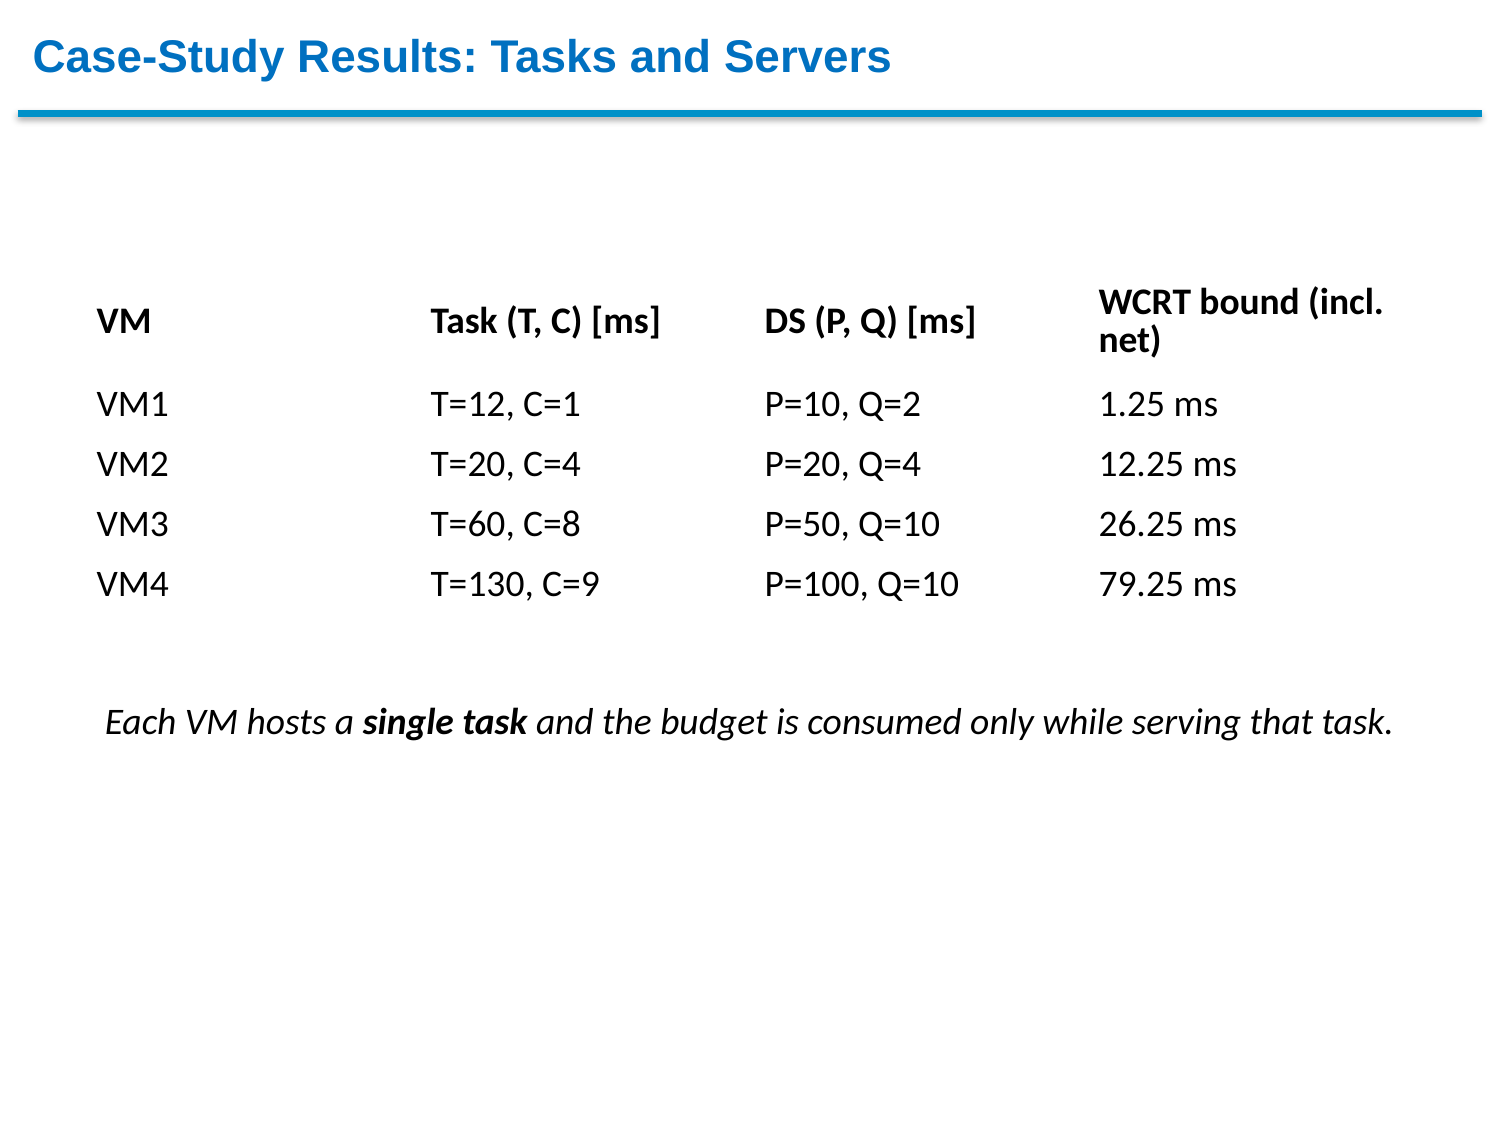

# Case-Study Results: Tasks and Servers
| VM | Task (T, C) [ms] | DS (P, Q) [ms] | WCRT bound (incl. net) |
| --- | --- | --- | --- |
| VM1 | T=12, C=1 | P=10, Q=2 | 1.25 ms |
| VM2 | T=20, C=4 | P=20, Q=4 | 12.25 ms |
| VM3 | T=60, C=8 | P=50, Q=10 | 26.25 ms |
| VM4 | T=130, C=9 | P=100, Q=10 | 79.25 ms |
Each VM hosts a single task and the budget is consumed only while serving that task.